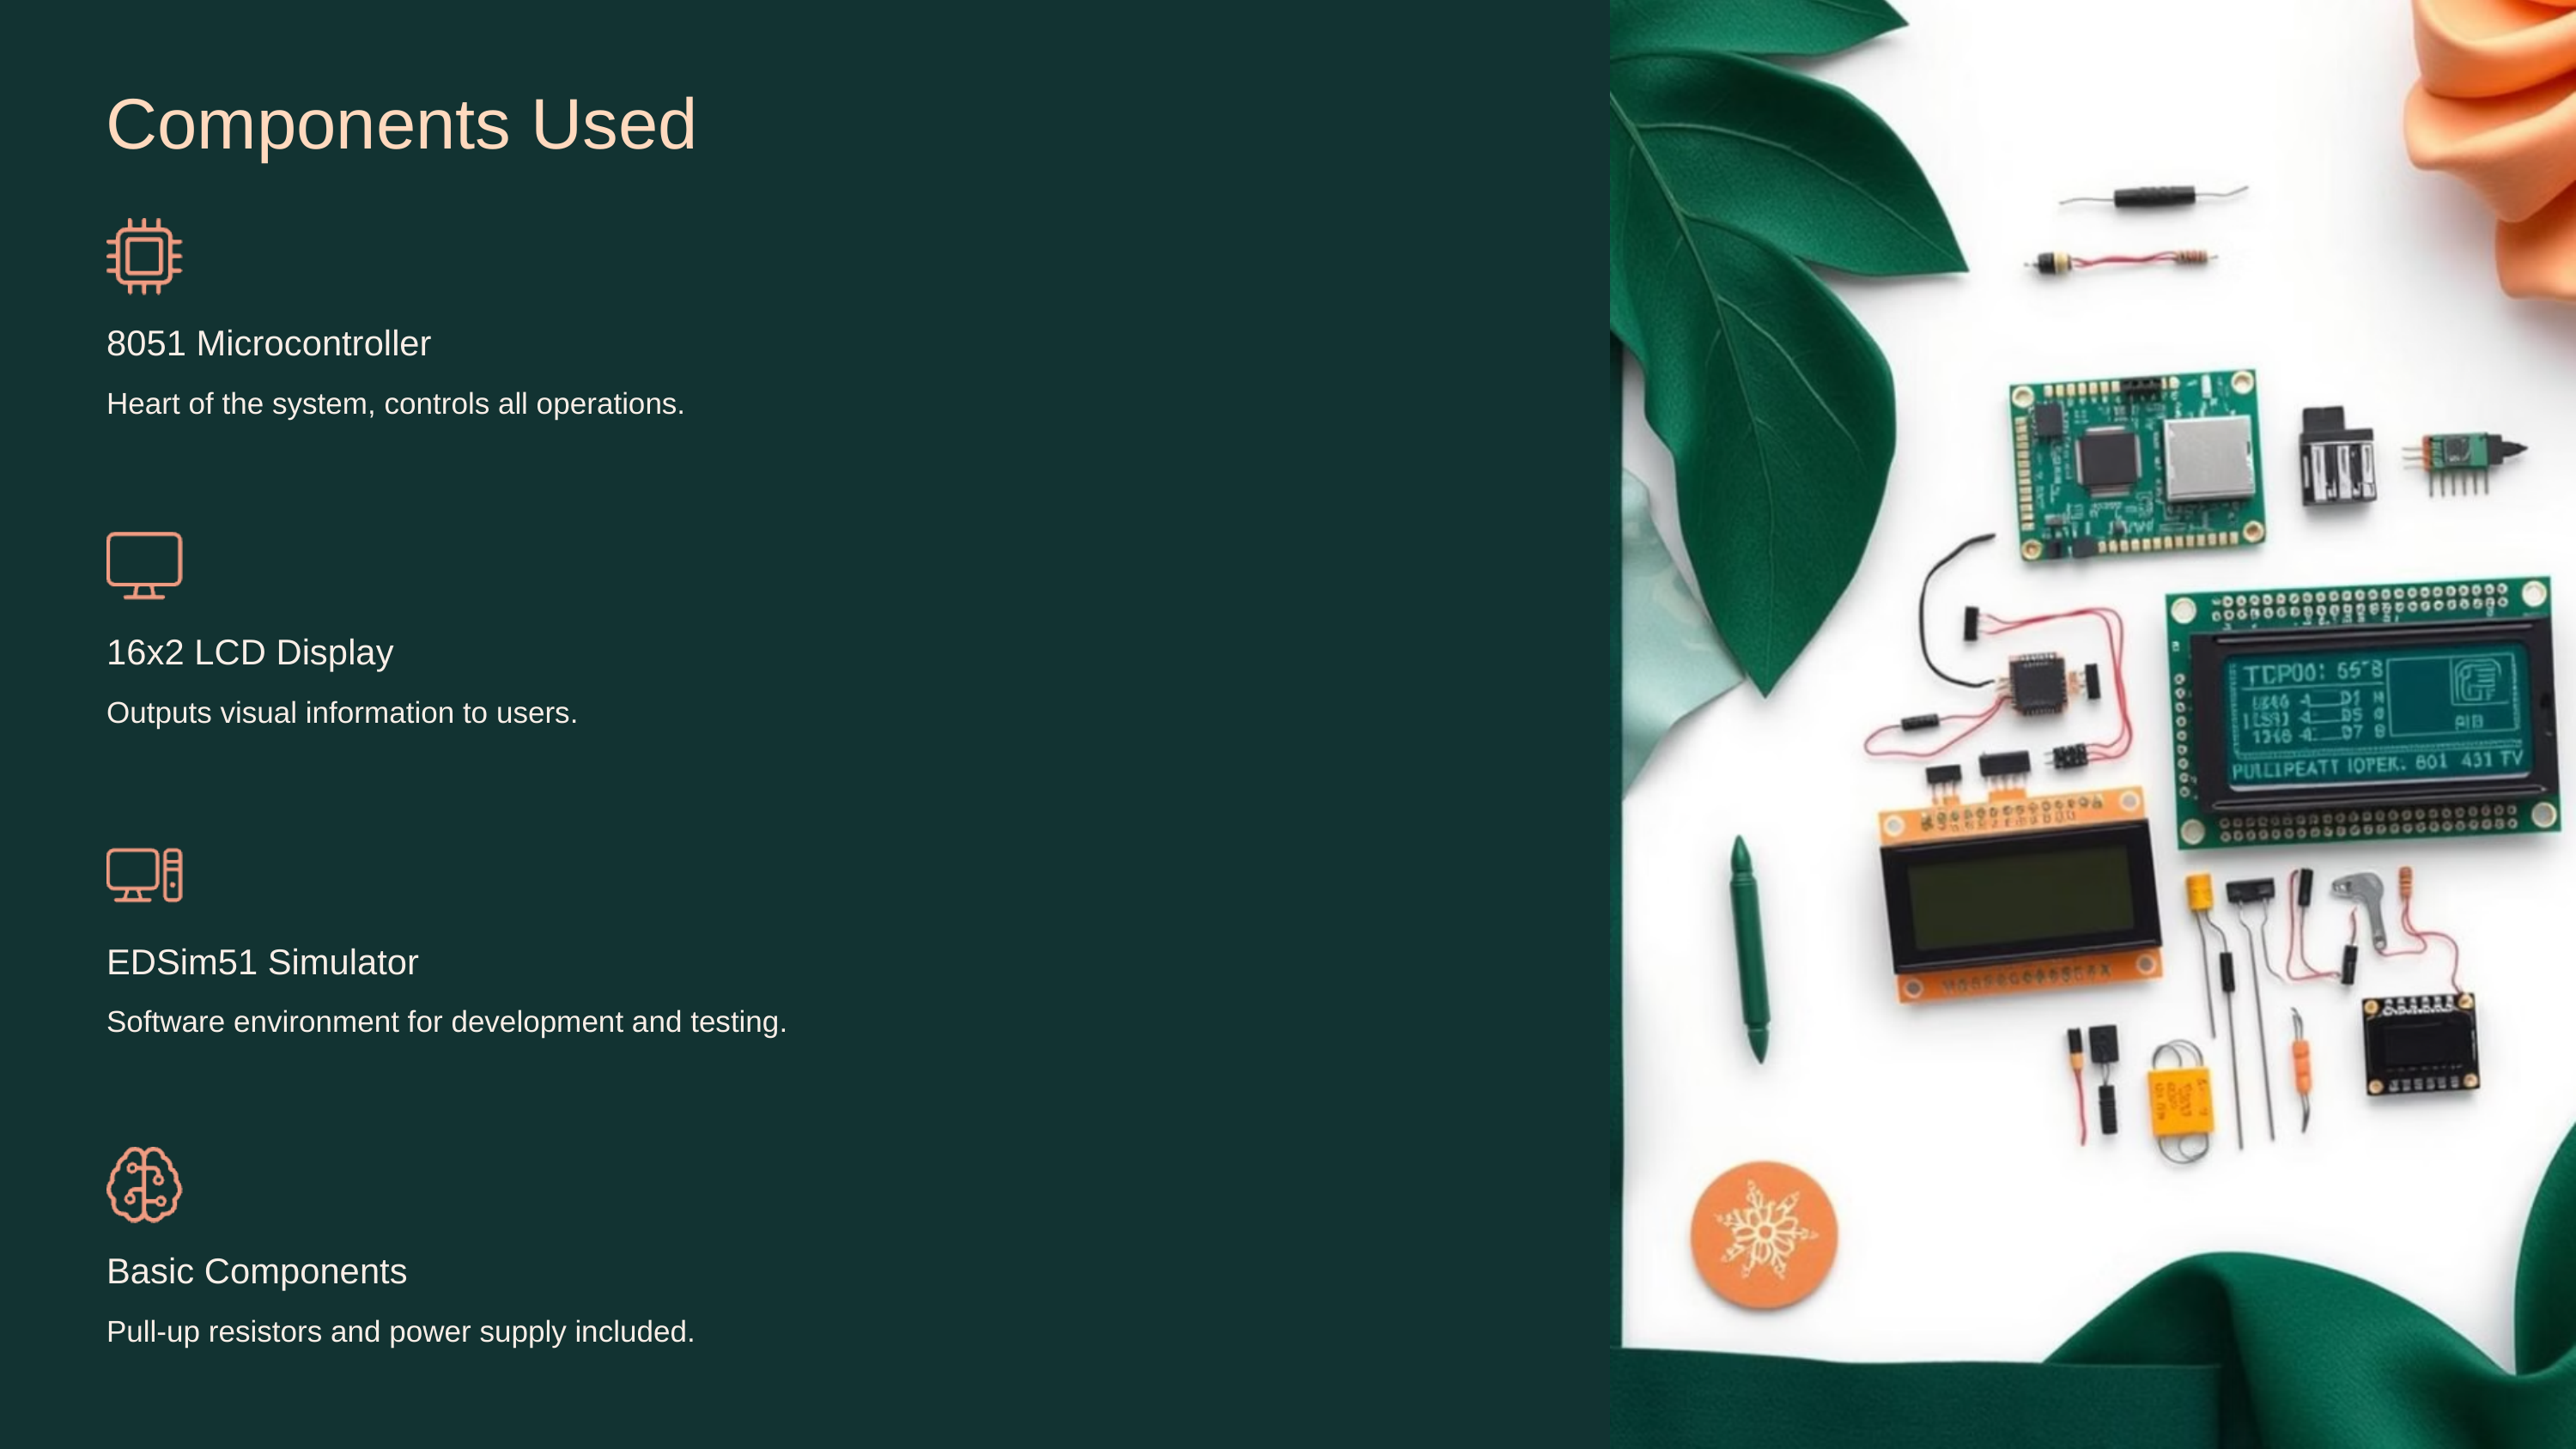

Components Used

8051 Microcontroller

Heart of the system, controls all operations.

16x2 LCD Display

Outputs visual information to users.

EDSim51 Simulator

Software environment for development and testing.

Basic Components

Pull-up resistors and power supply included.